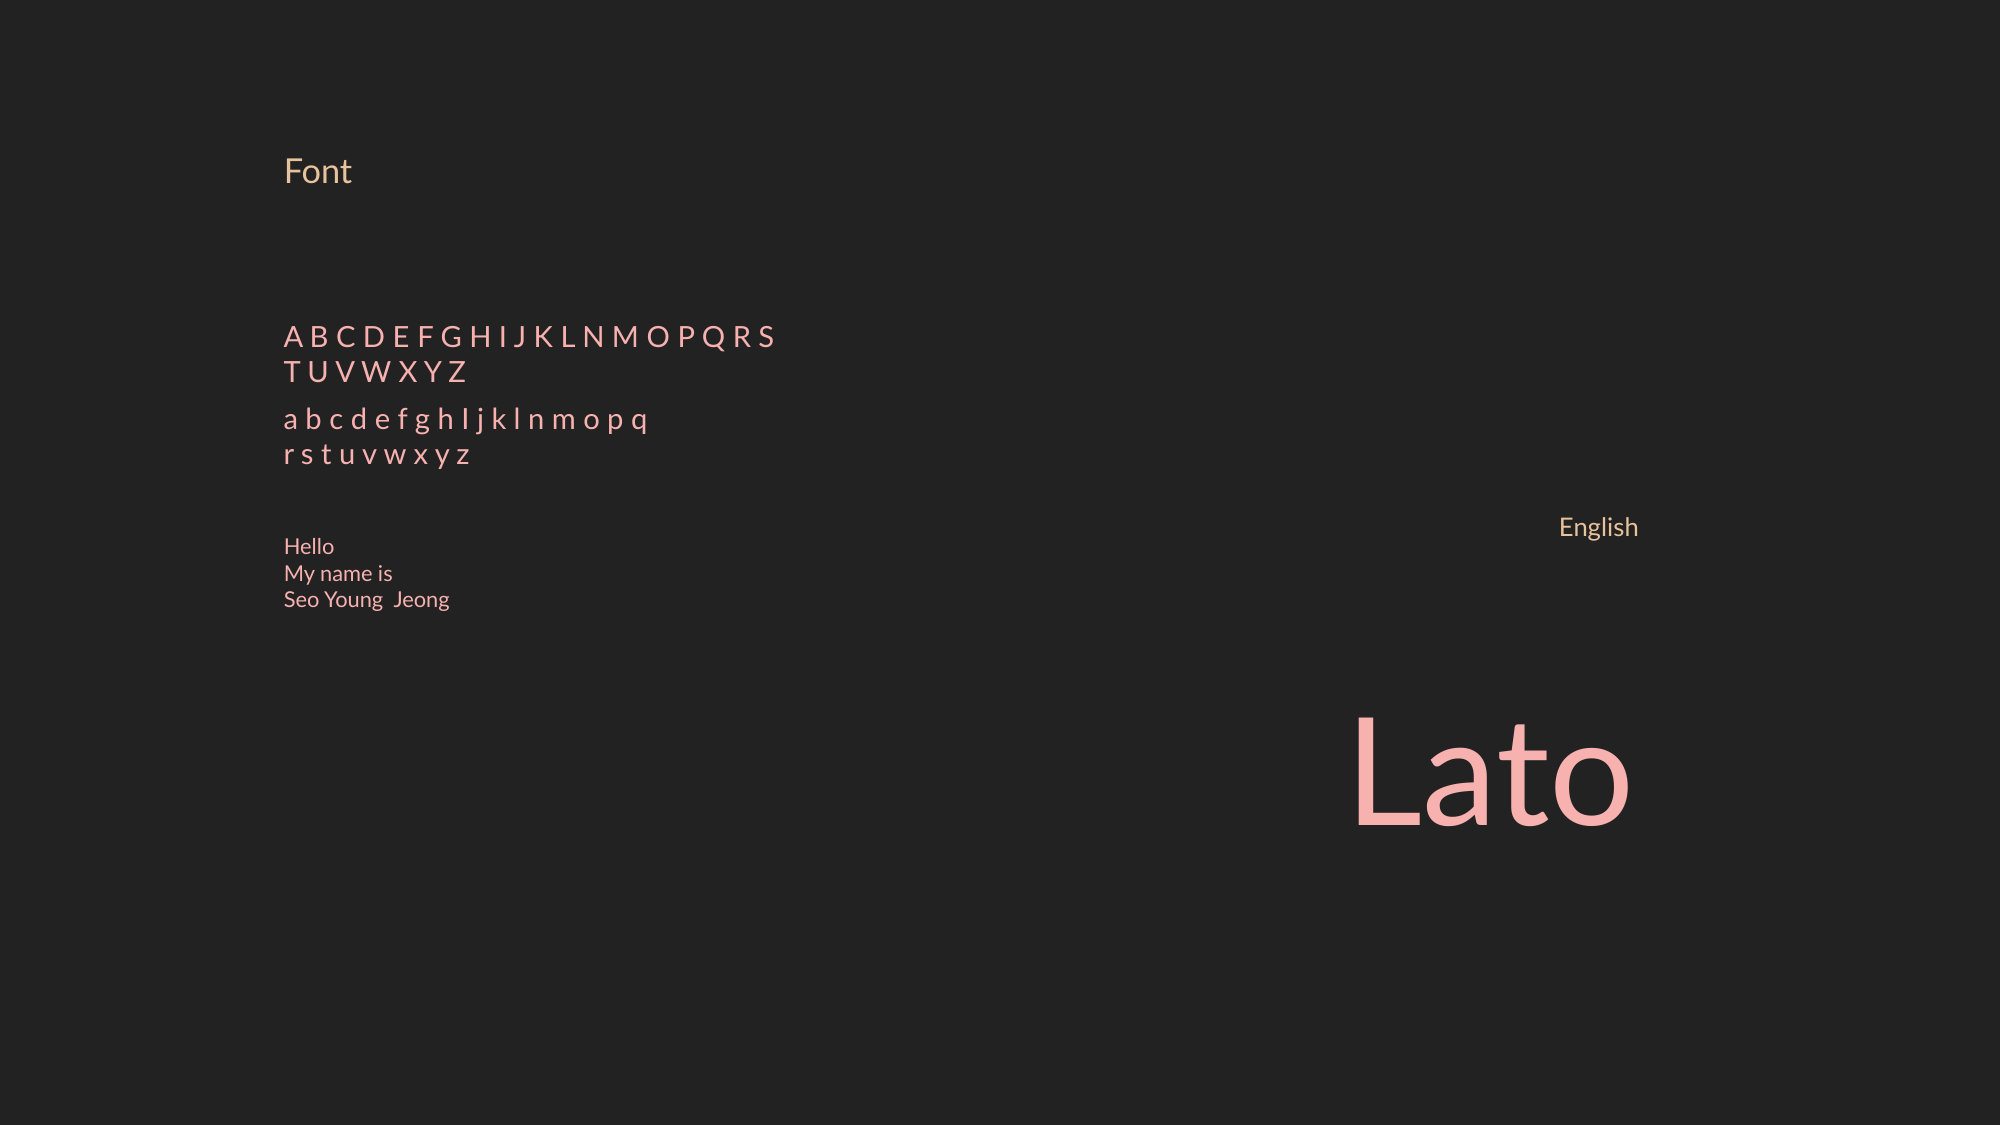

Font
A B C D E F G H I J K L N M O P Q R S T U V W X Y Z

a b c d e f g h I j k l n m o p q
r s t u v w x y z
 English
Hello
My name is
Seo Young  Jeong
Lato